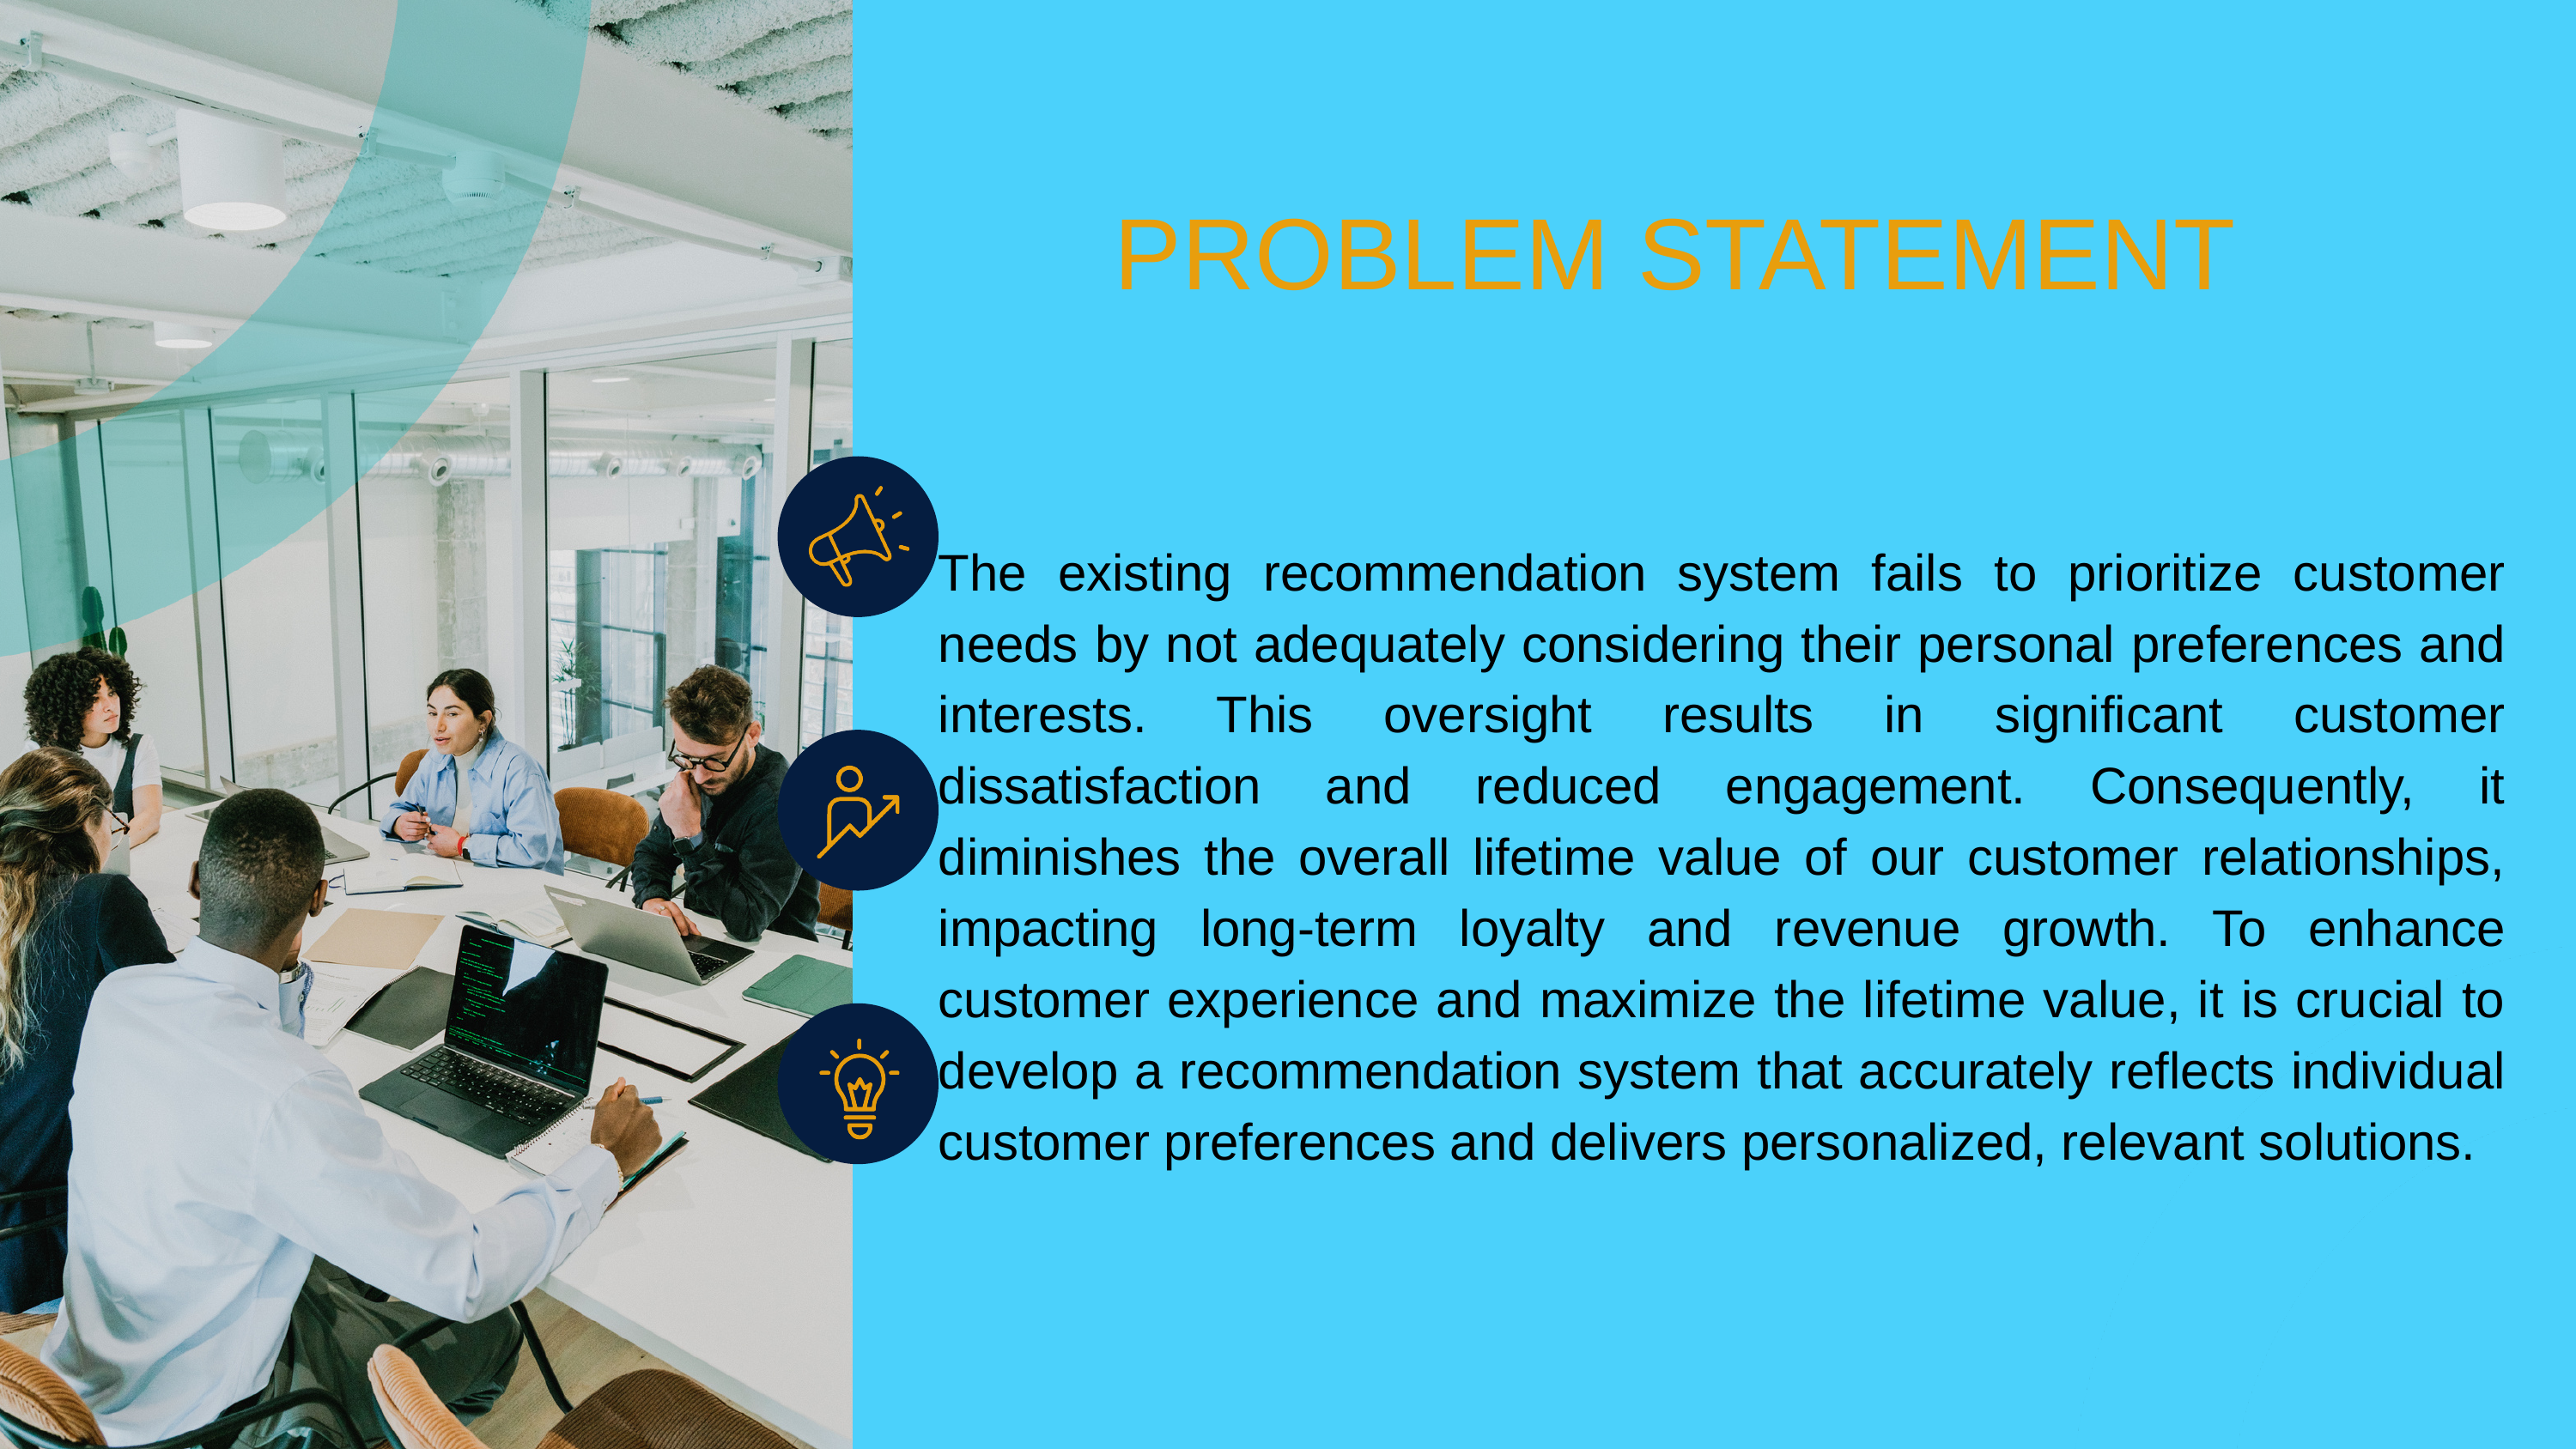

PROBLEM STATEMENT

The existing recommendation system fails to prioritize customer needs by not adequately considering their personal preferences and interests. This oversight results in significant customer dissatisfaction and reduced engagement. Consequently, it diminishes the overall lifetime value of our customer relationships, impacting long-term loyalty and revenue growth. To enhance customer experience and maximize the lifetime value, it is crucial to develop a recommendation system that accurately reflects individual customer preferences and delivers personalized, relevant solutions.